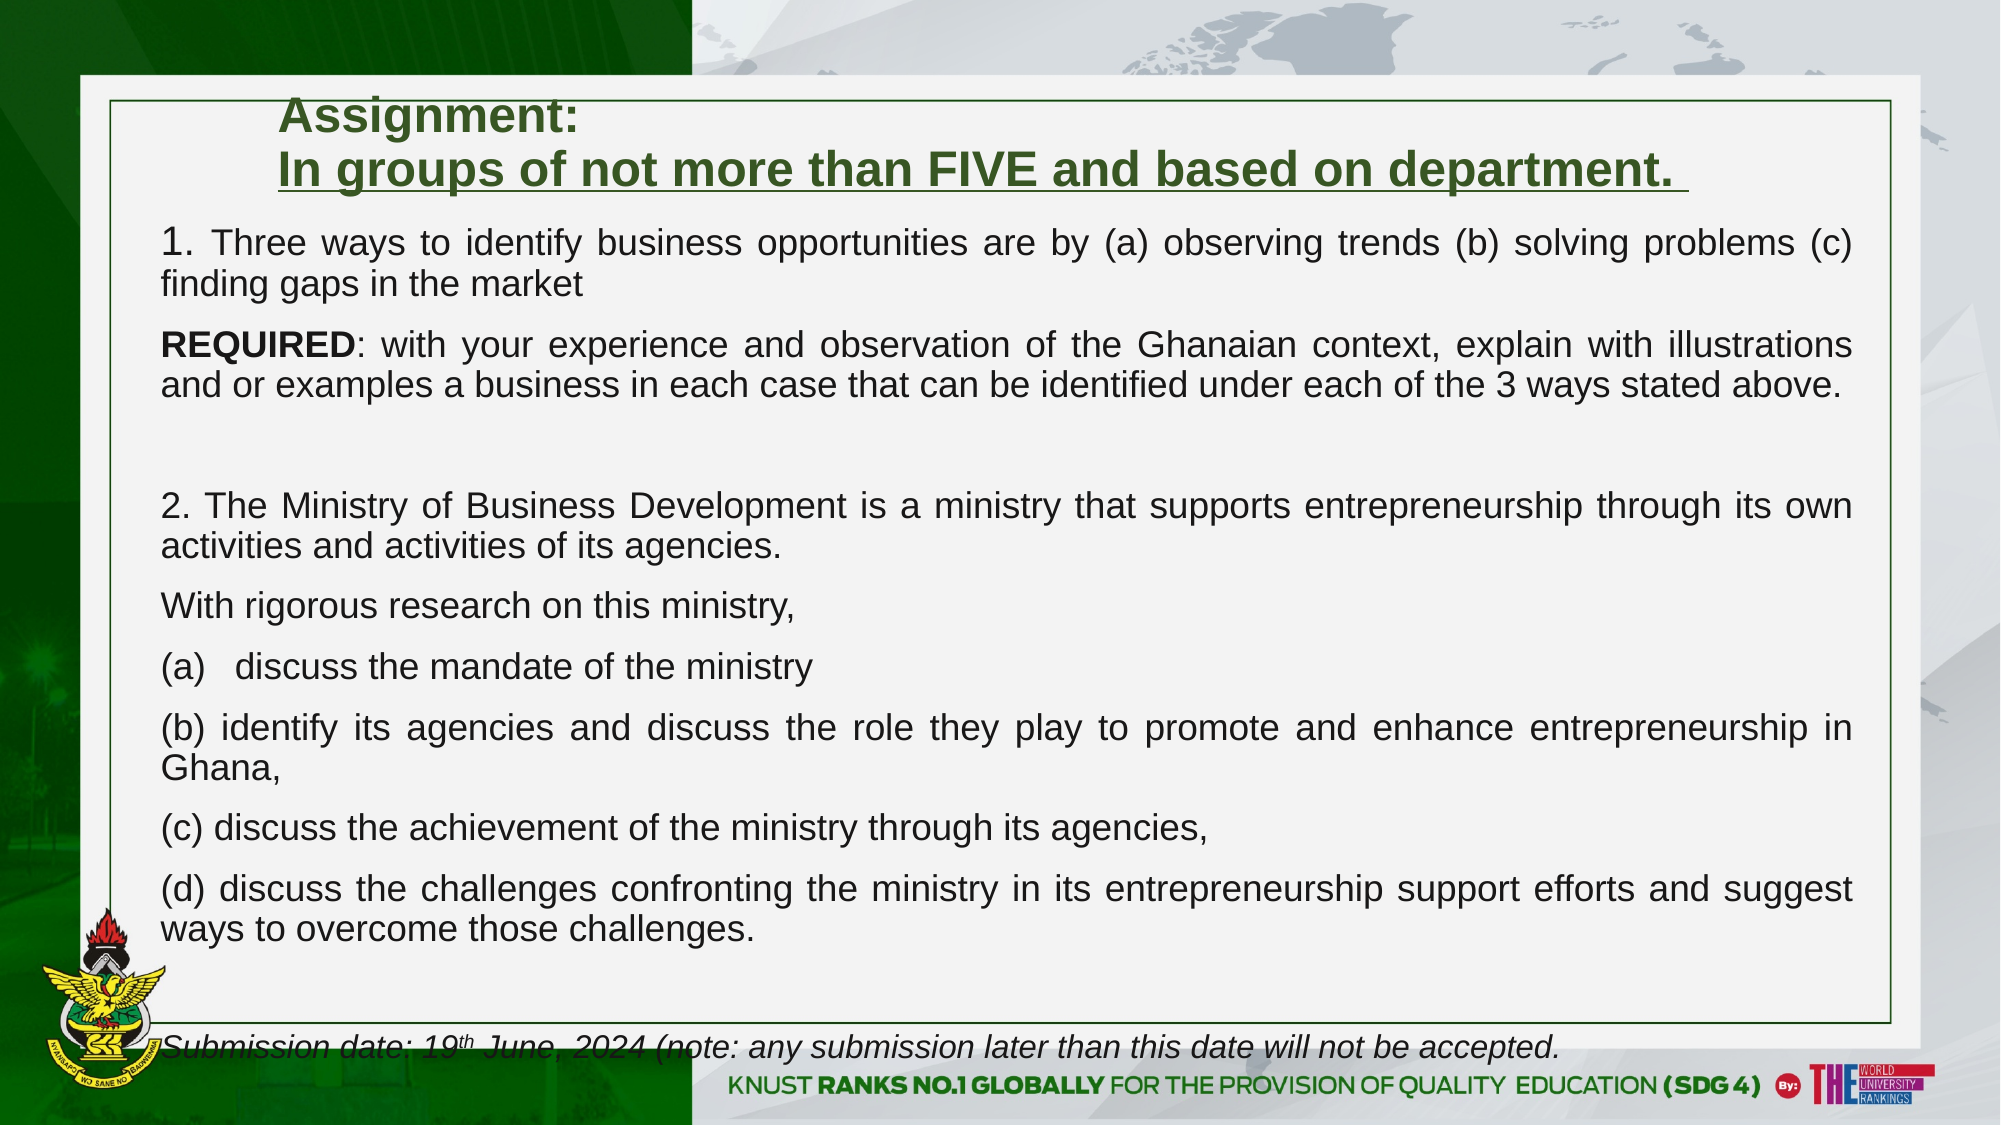

# Assignment: In groups of not more than FIVE and based on department.
1. Three ways to identify business opportunities are by (a) observing trends (b) solving problems (c) finding gaps in the market
REQUIRED: with your experience and observation of the Ghanaian context, explain with illustrations and or examples a business in each case that can be identified under each of the 3 ways stated above.

2. The Ministry of Business Development is a ministry that supports entrepreneurship through its own activities and activities of its agencies.
With rigorous research on this ministry,
discuss the mandate of the ministry
(b) identify its agencies and discuss the role they play to promote and enhance entrepreneurship in Ghana,
(c) discuss the achievement of the ministry through its agencies,
(d) discuss the challenges confronting the ministry in its entrepreneurship support efforts and suggest ways to overcome those challenges.

Submission date: 19th June, 2024 (note: any submission later than this date will not be accepted.